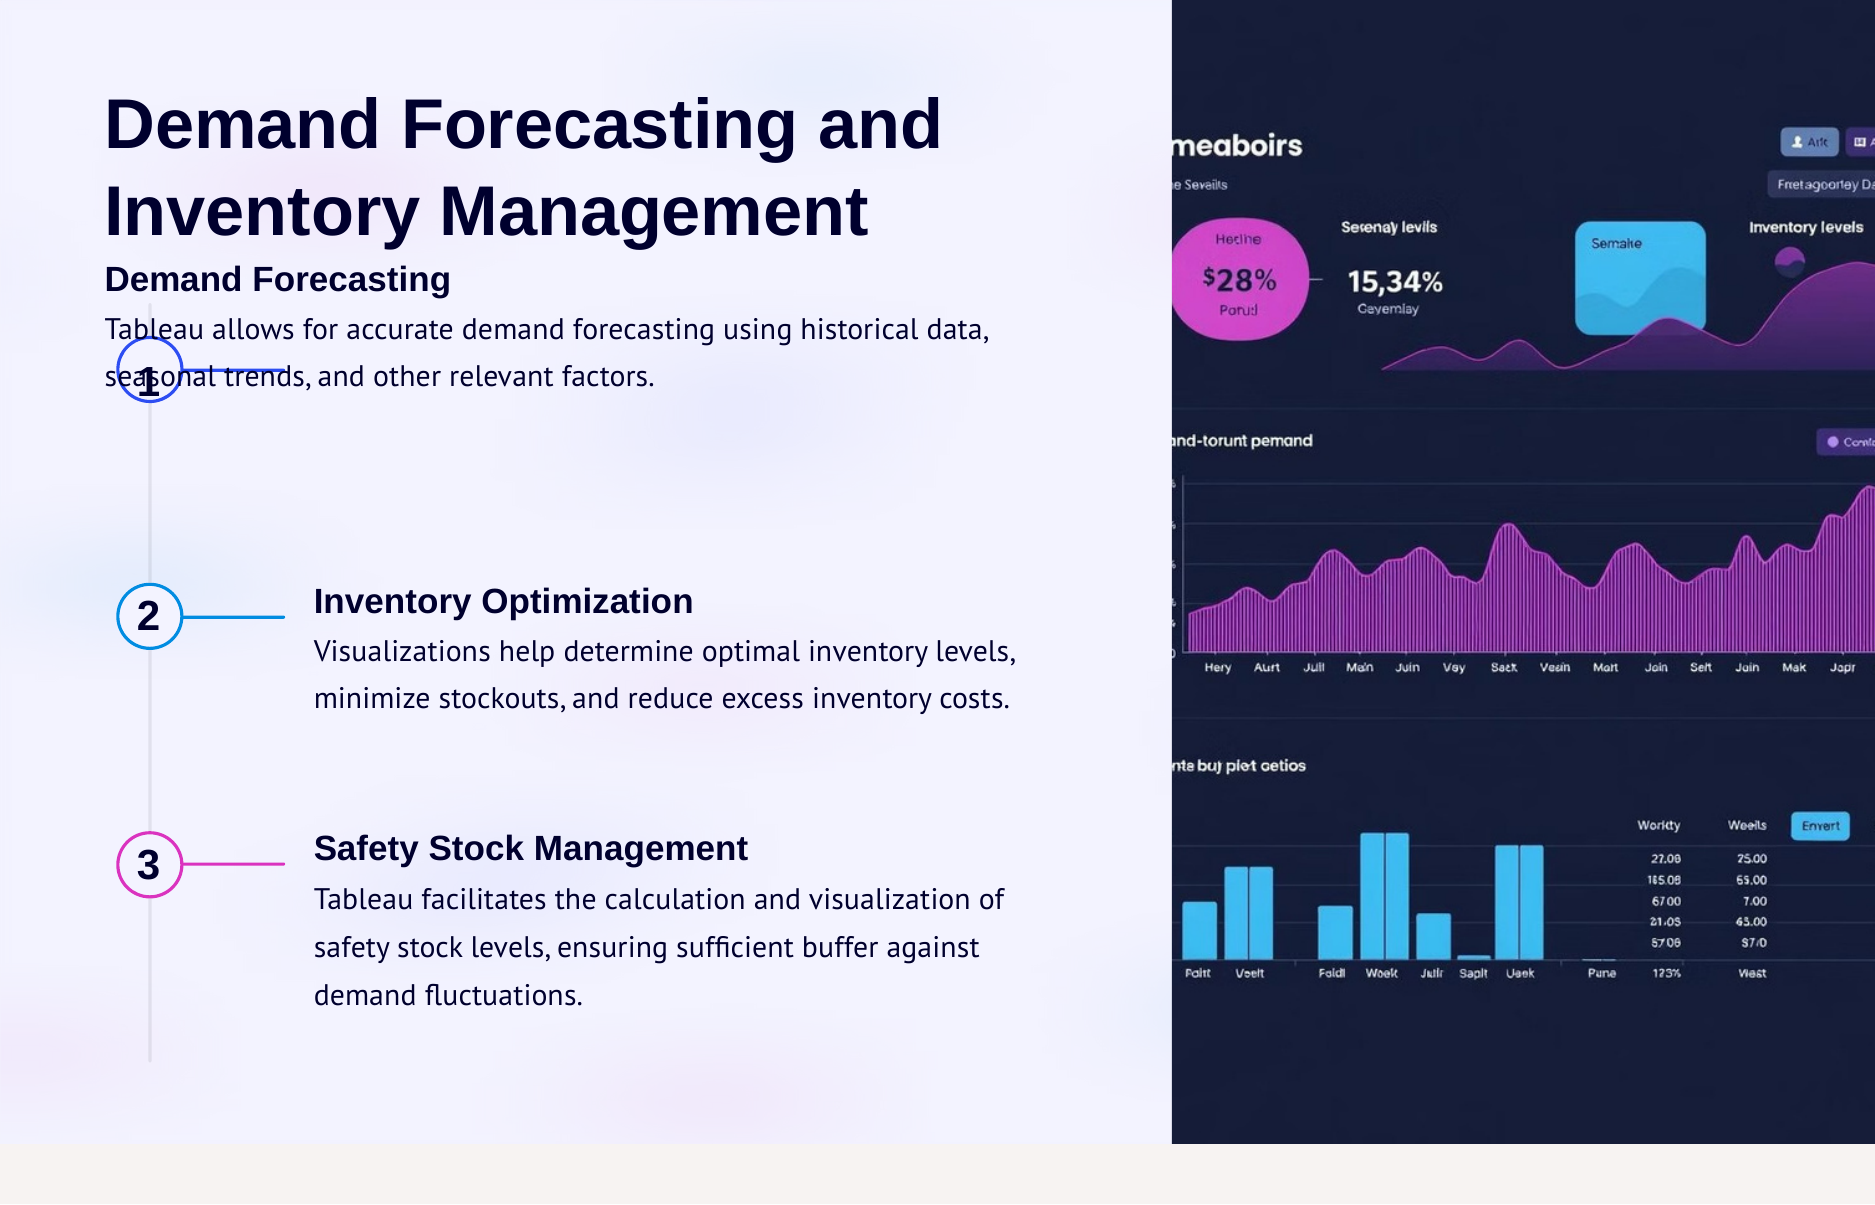

Demand Forecasting and Inventory Management
Demand Forecasting
Tableau allows for accurate demand forecasting using historical data, seasonal trends, and other relevant factors.

1
Inventory Optimization
Visualizations help determine optimal inventory levels, minimize stockouts, and reduce excess inventory costs.
2
Safety Stock Management
Tableau facilitates the calculation and visualization of safety stock levels, ensuring sufficient buffer against demand fluctuations.
3